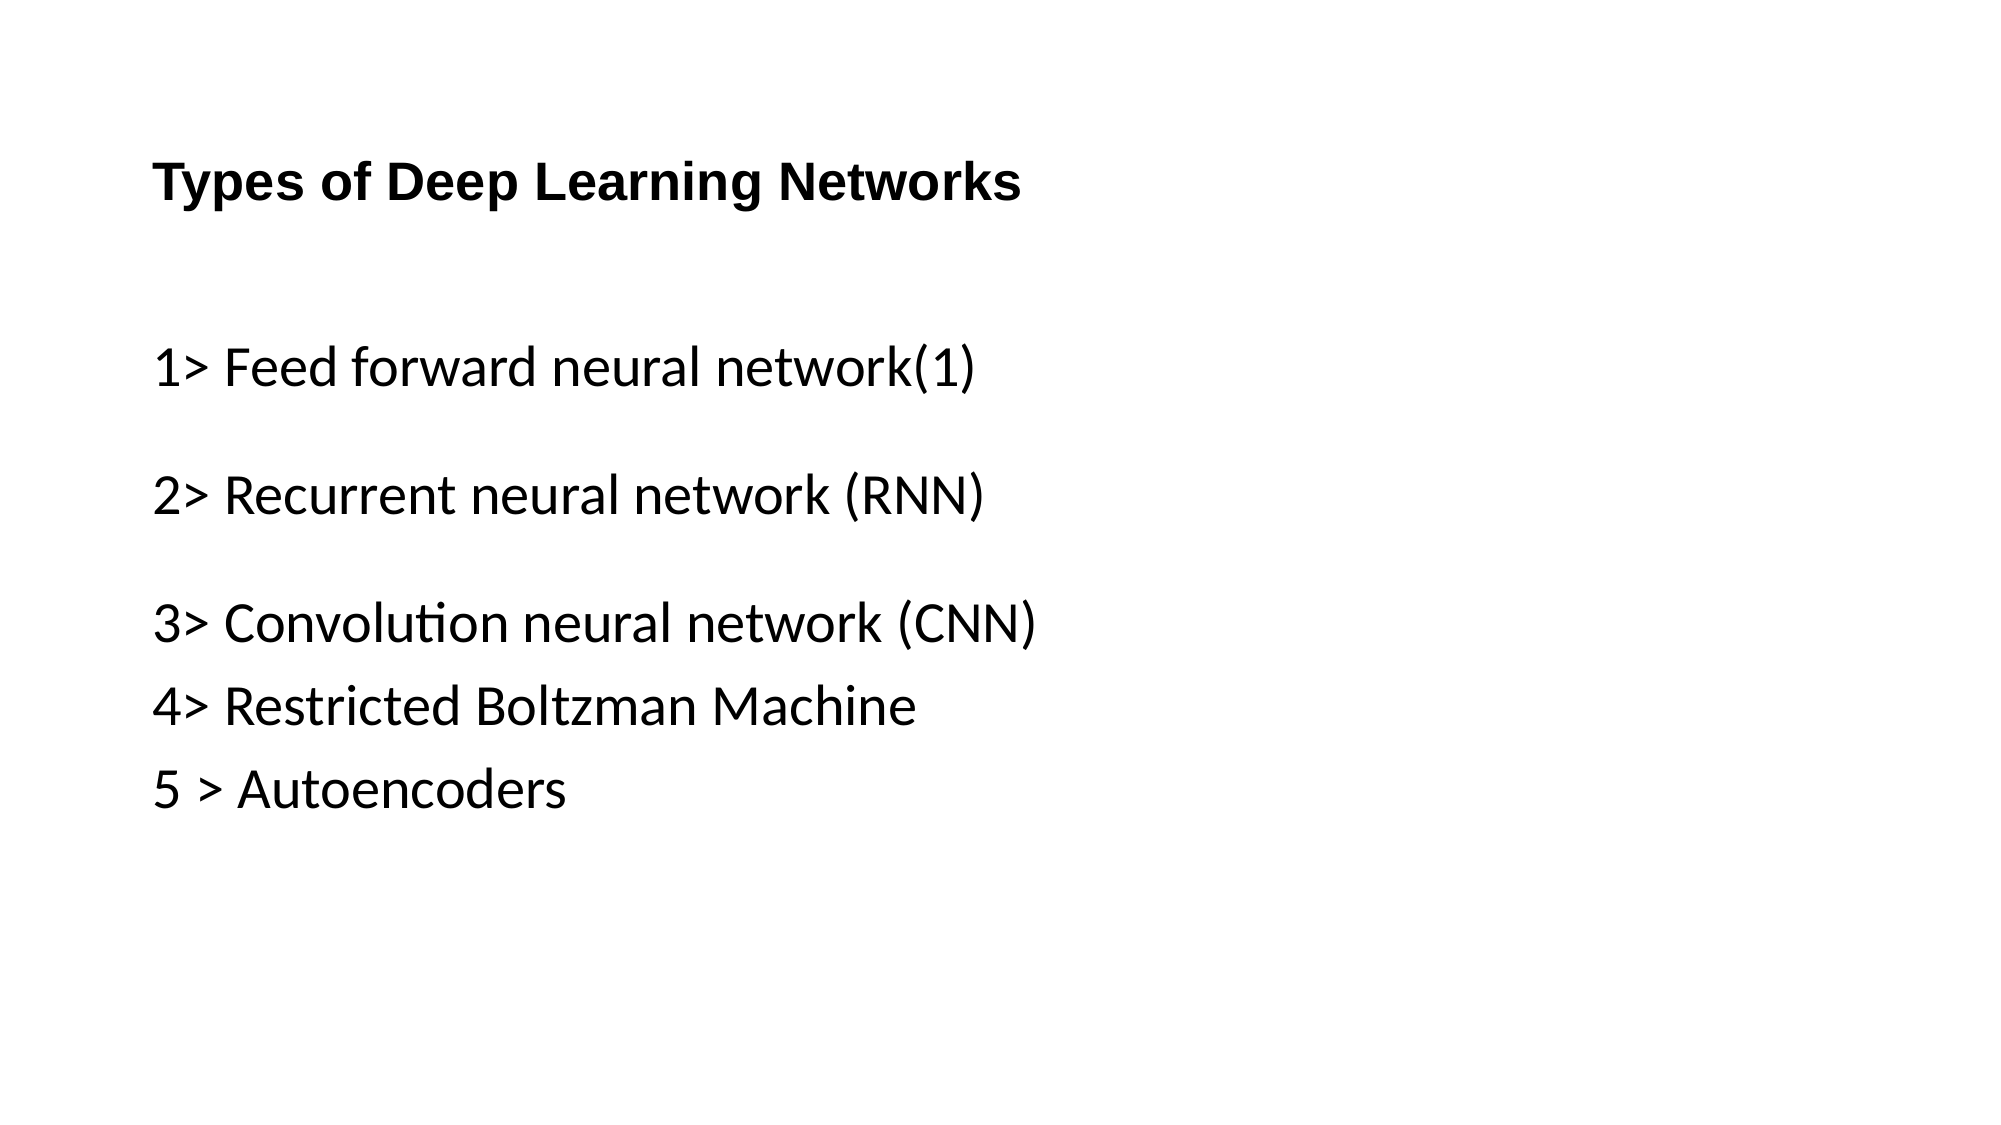

# Types of Deep Learning Networks
1> Feed forward neural network(1)
2> Recurrent neural network (RNN)
3> Convolution neural network (CNN)
4> Restricted Boltzman Machine
5 > Autoencoders